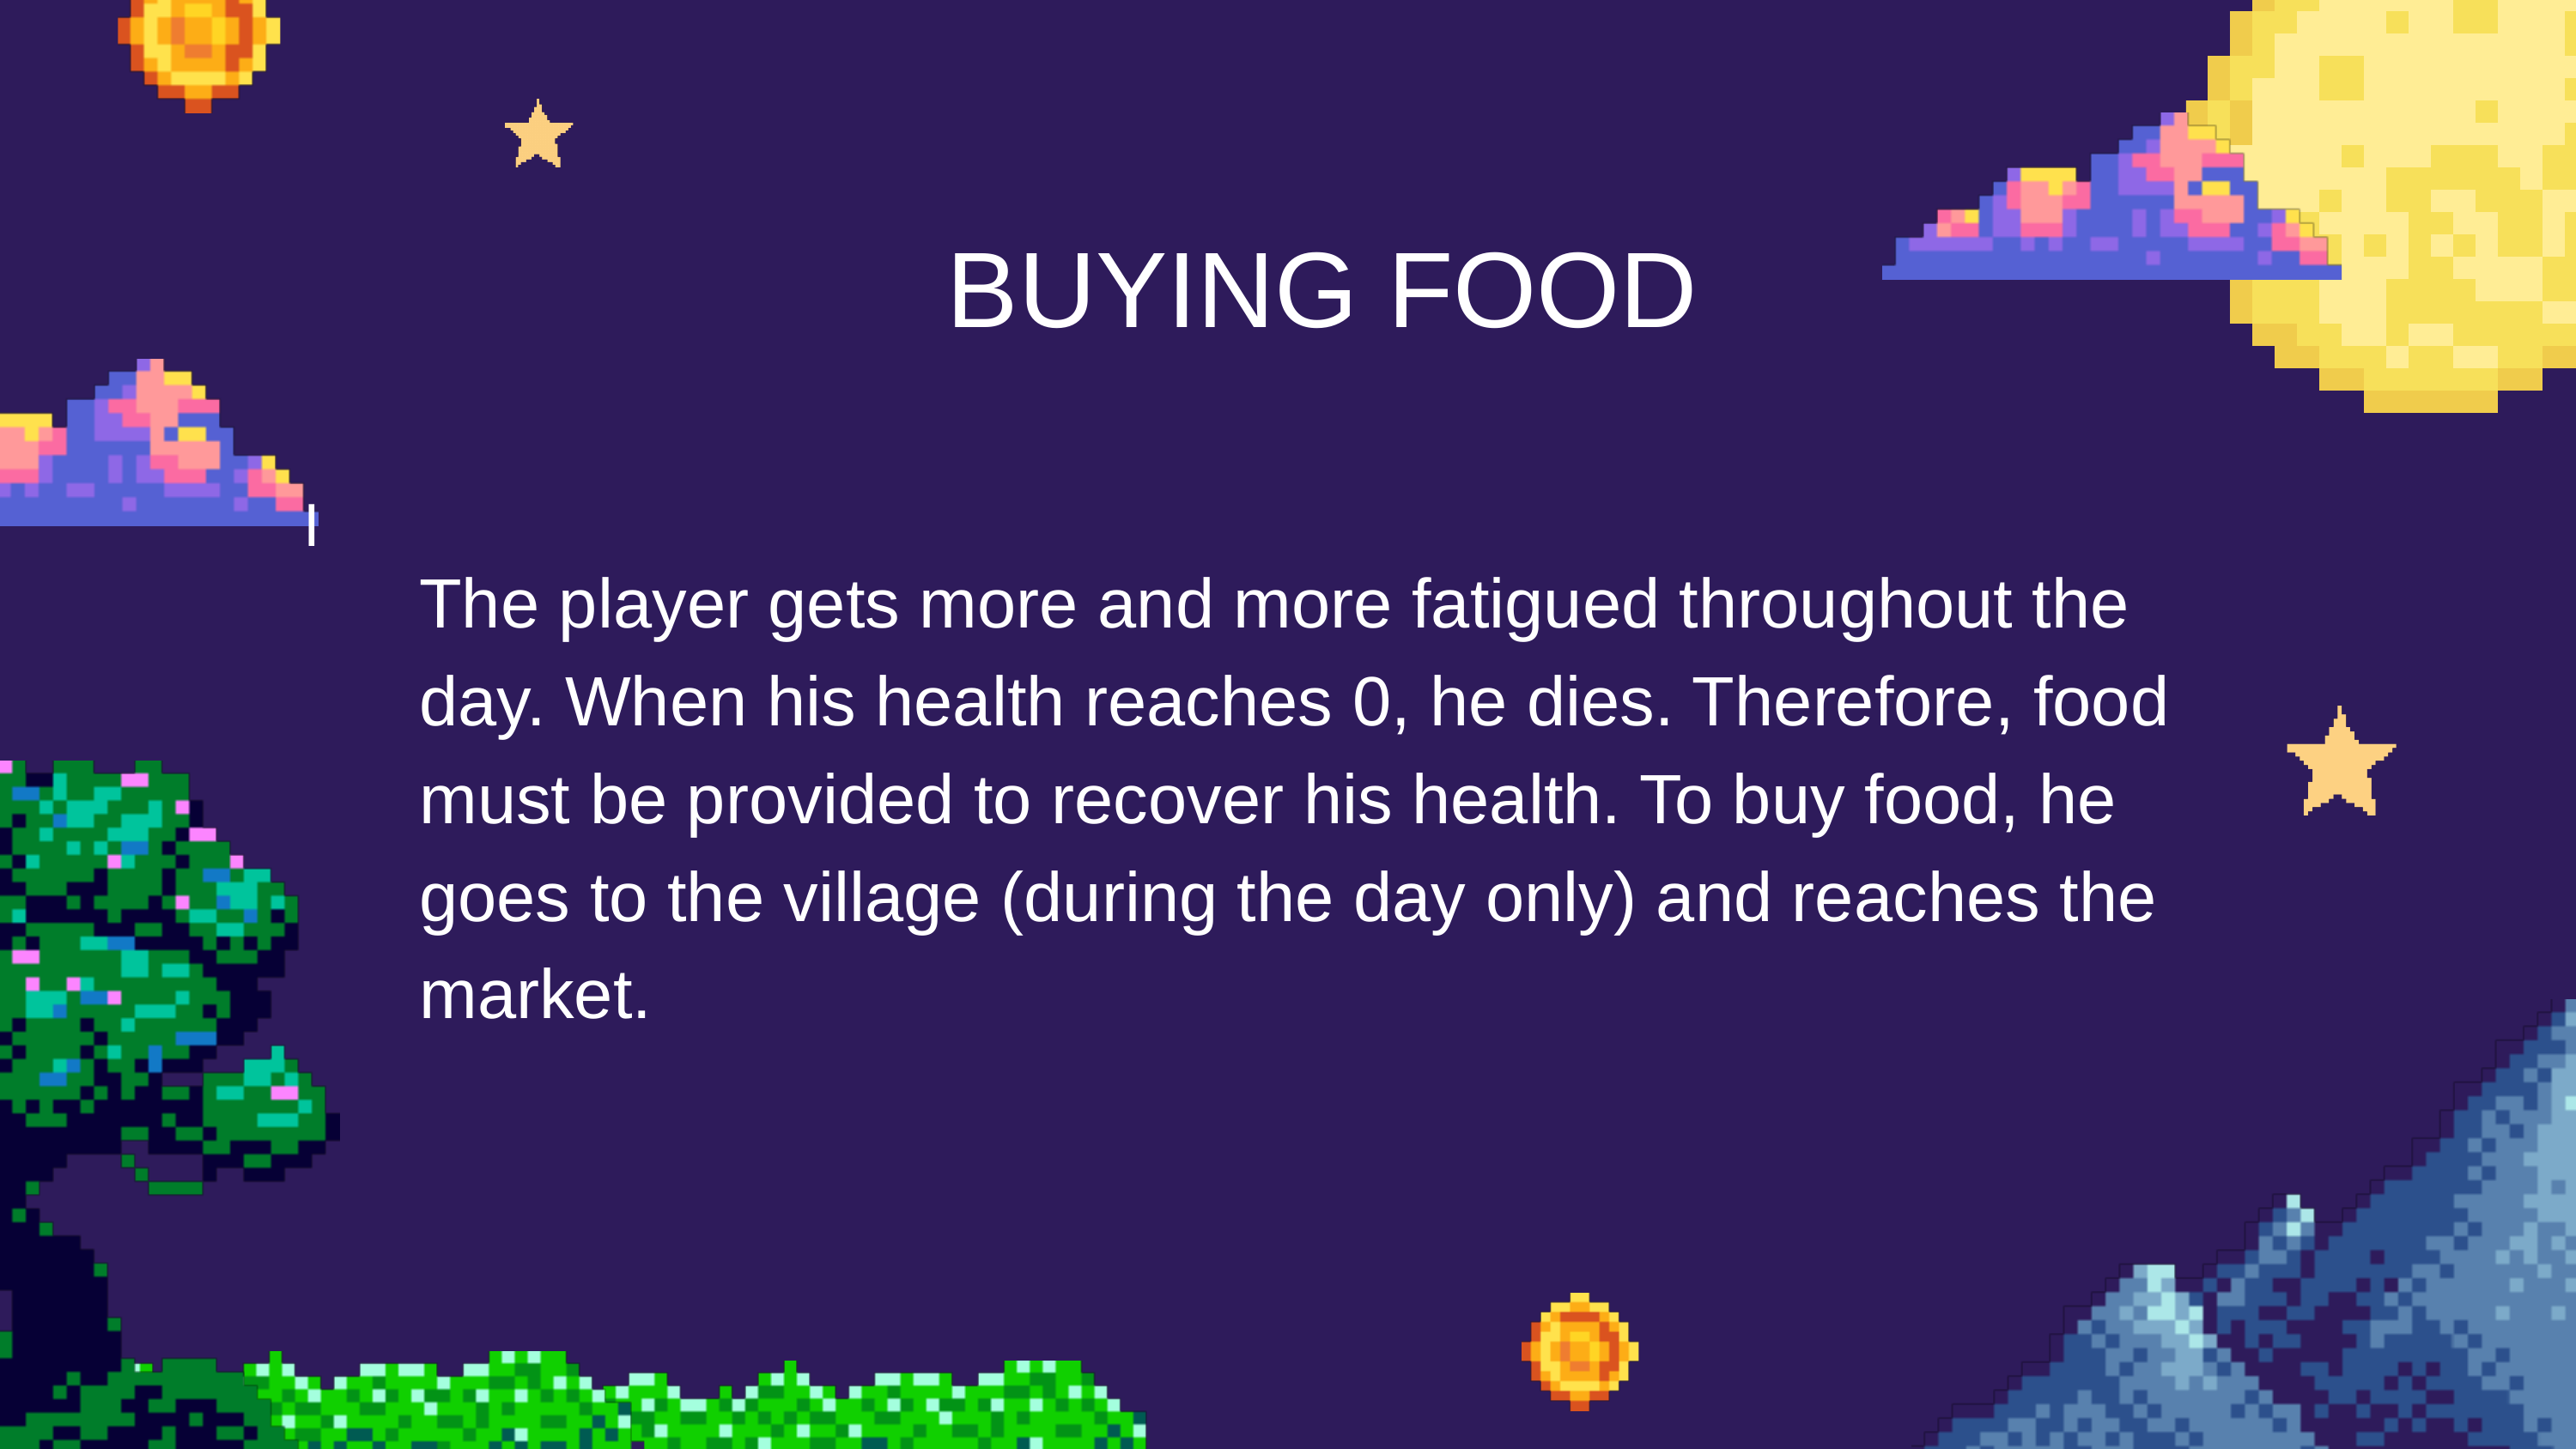

BUYING FOOD

I
The player gets more and more fatigued throughout the day. When his health reaches 0, he dies. Therefore, food must be provided to recover his health. To buy food, he goes to the village (during the day only) and reaches the market.